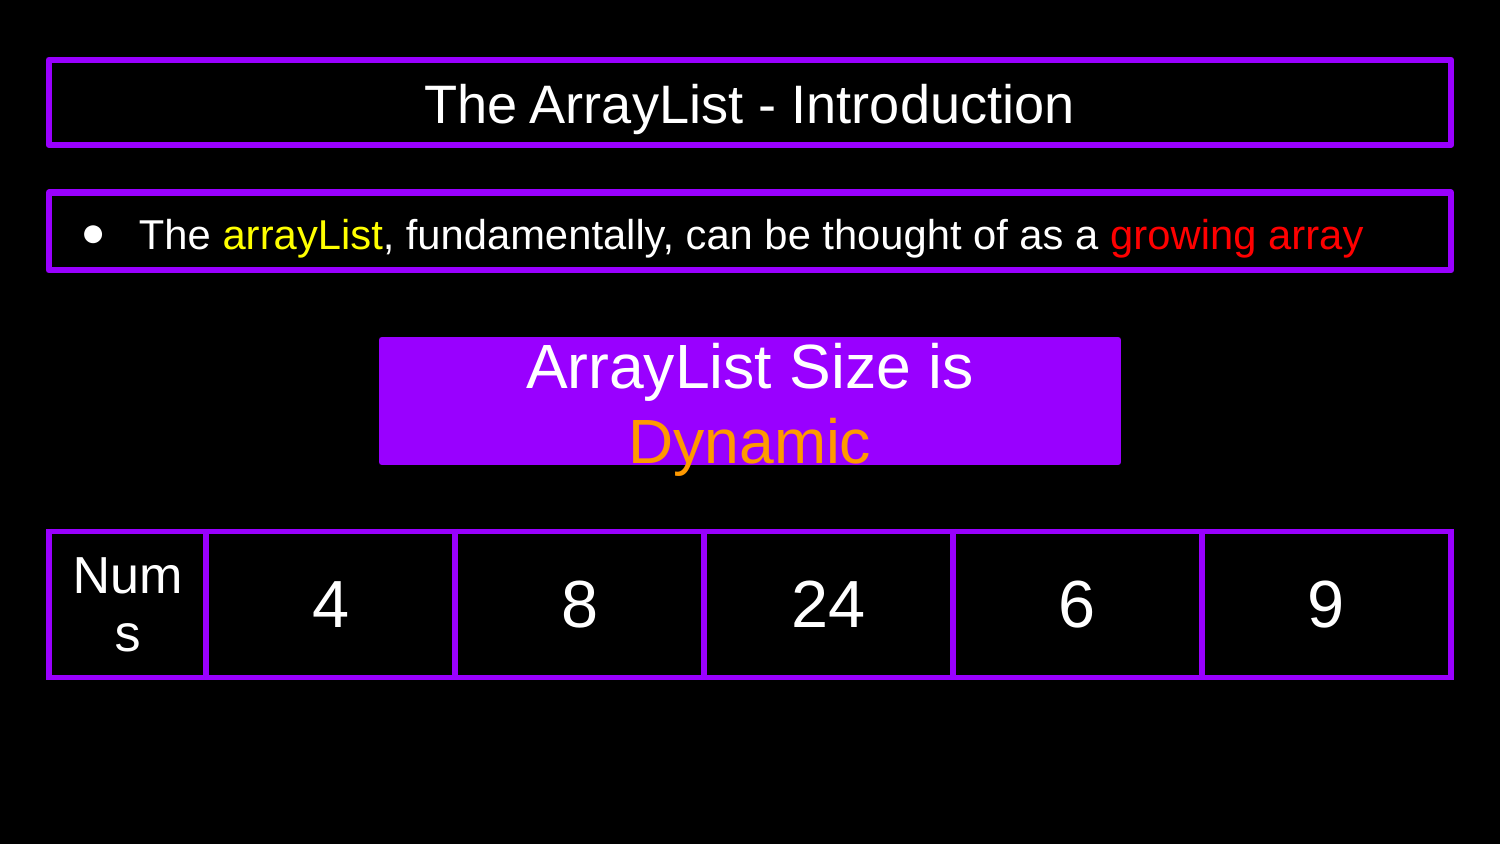

# The ArrayList - Introduction
The arrayList, fundamentally, can be thought of as a growing array
ArrayList Size is Dynamic
| Nums | 4 | 8 | 24 | 6 | 9 |
| --- | --- | --- | --- | --- | --- |